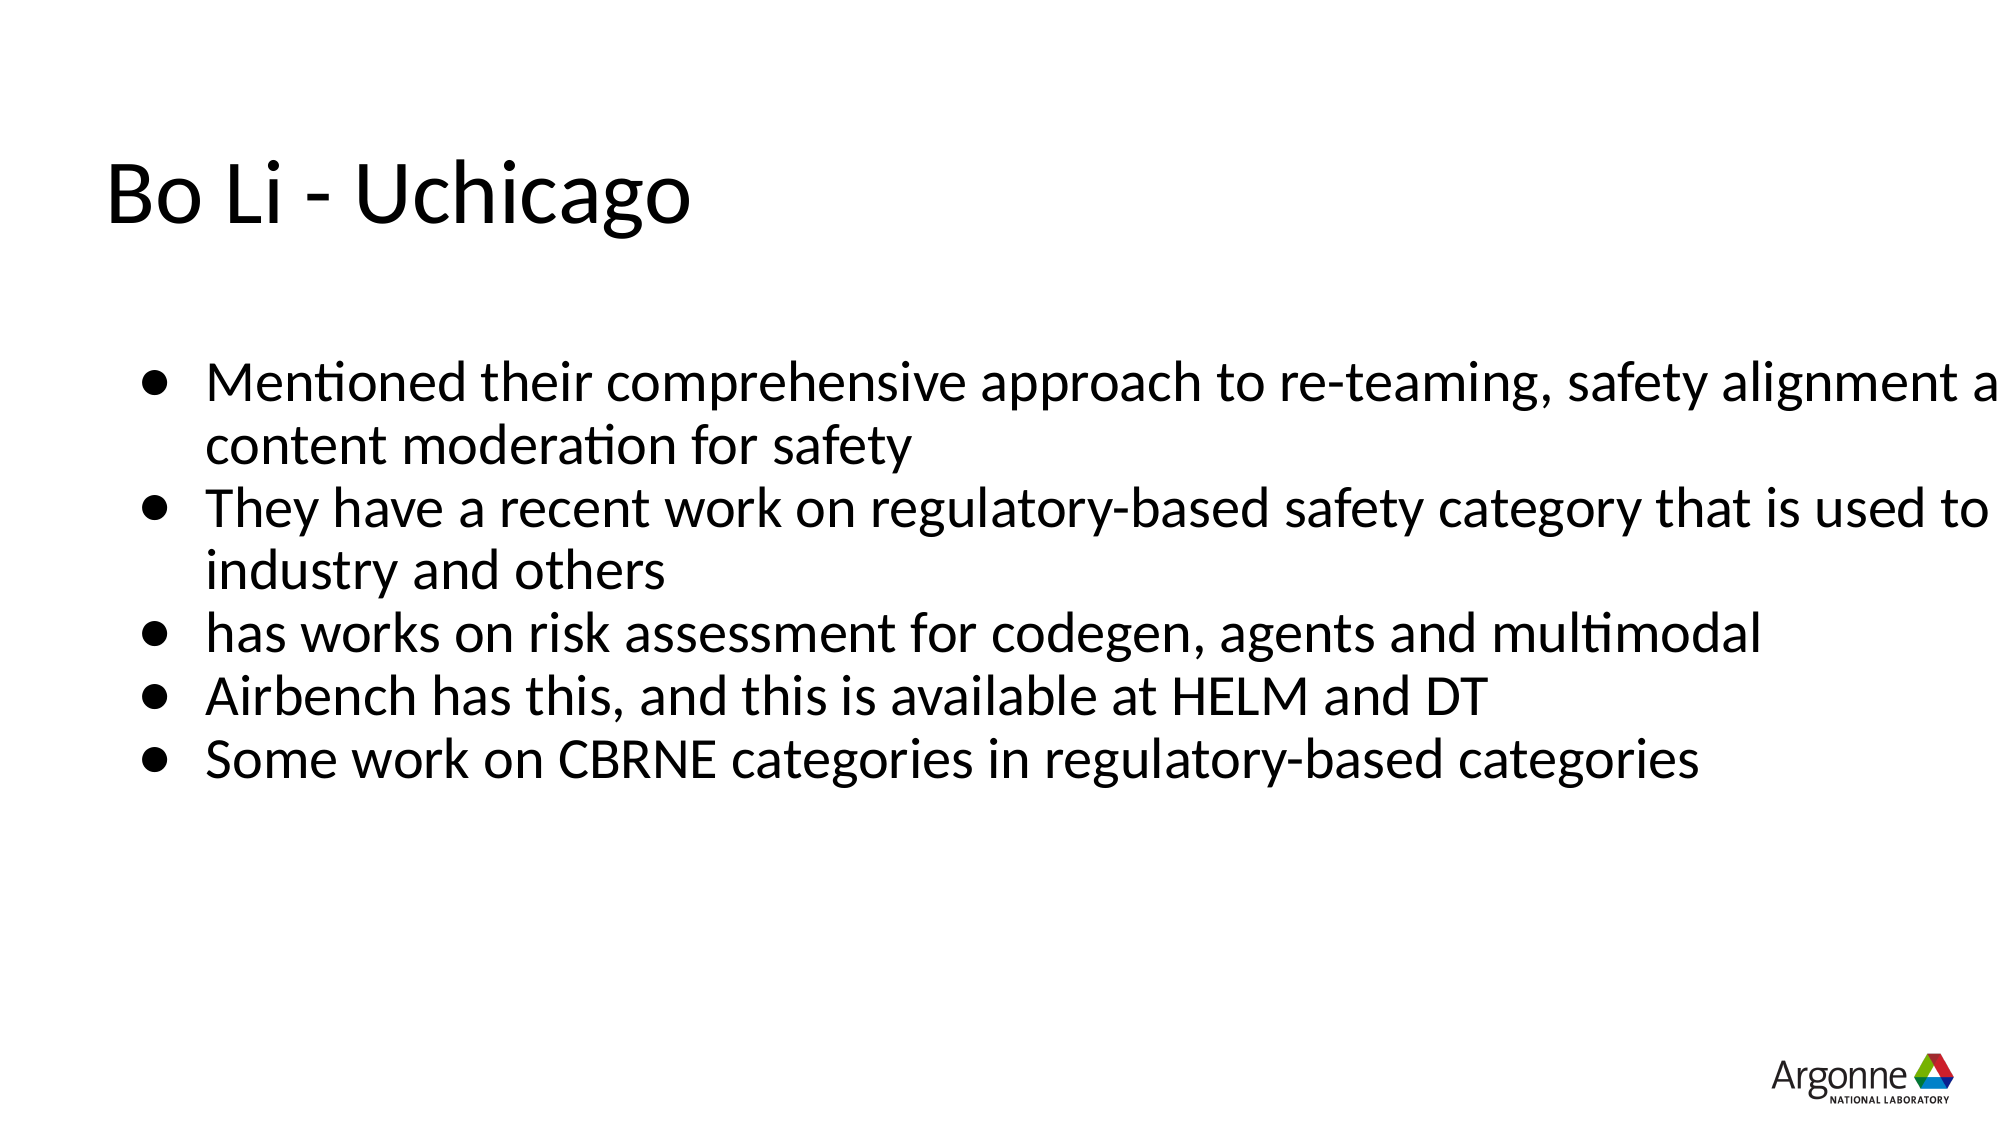

# Bo Li - Uchicago
Mentioned their comprehensive approach to re-teaming, safety alignment ans input-output content moderation for safety
They have a recent work on regulatory-based safety category that is used to evaluate various industry and others
has works on risk assessment for codegen, agents and multimodal
Airbench has this, and this is available at HELM and DT
Some work on CBRNE categories in regulatory-based categories